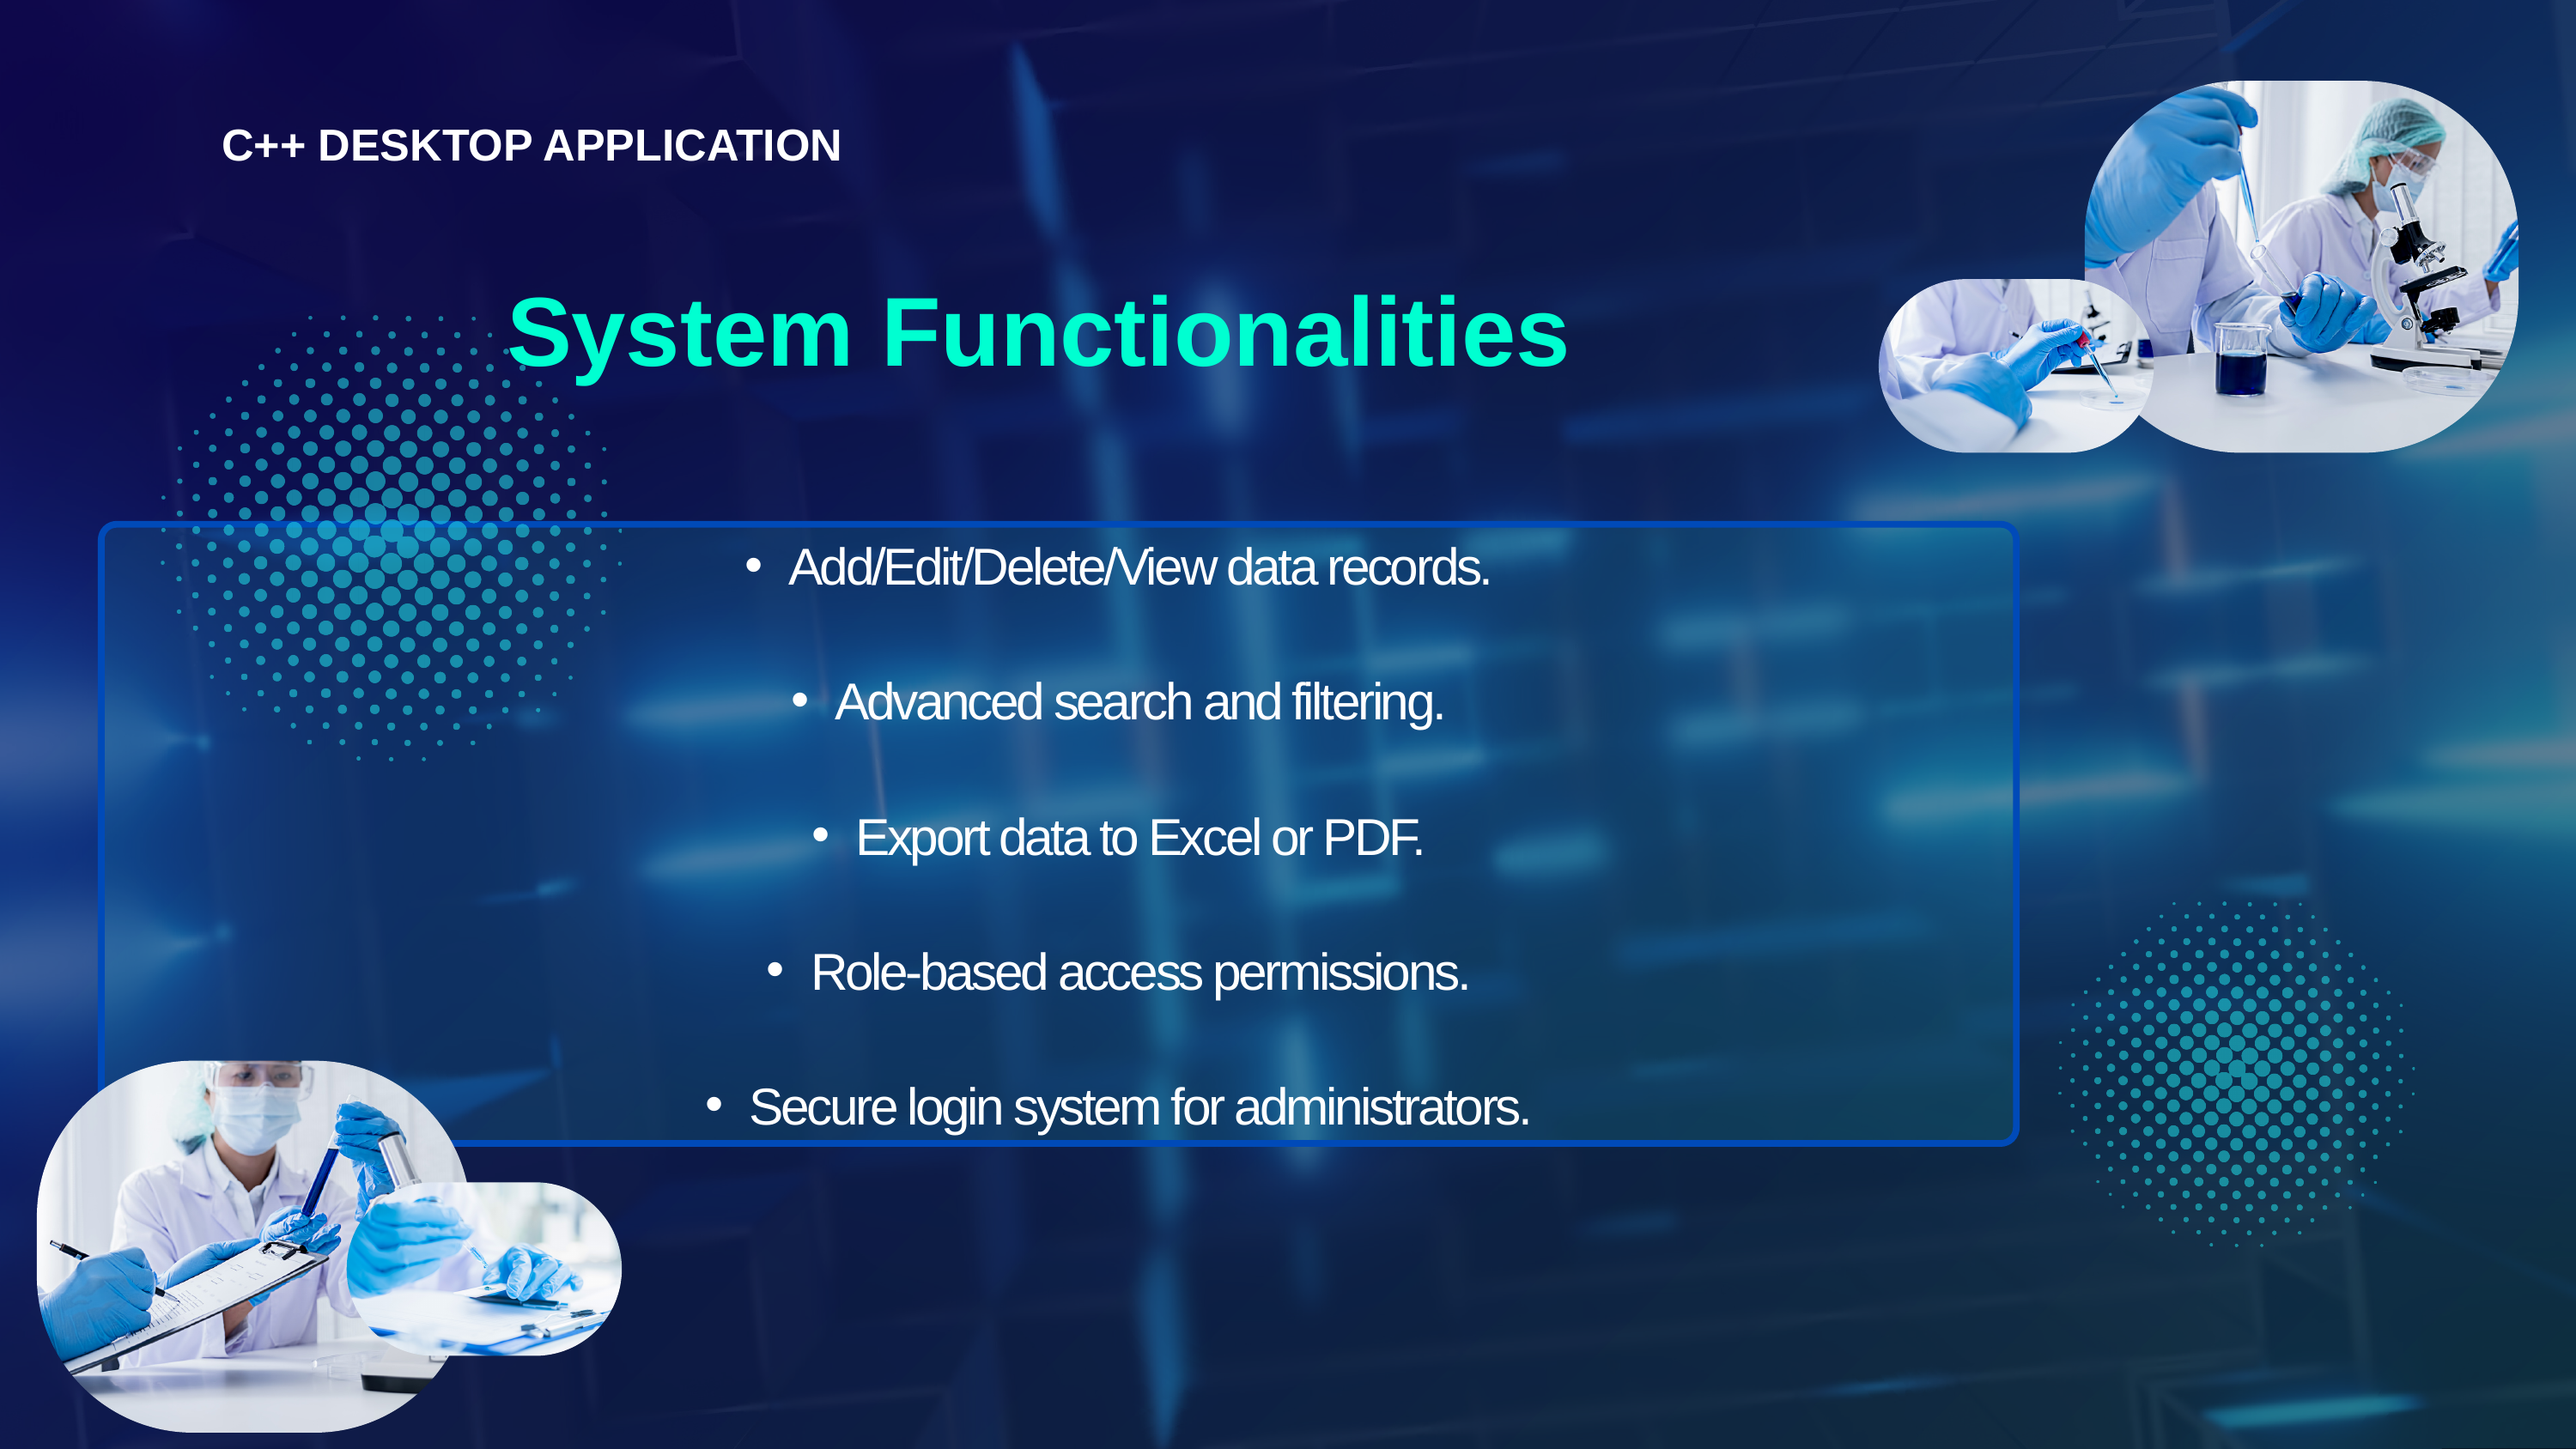

C++ DESKTOP APPLICATION

System Functionalities

Add/Edit/Delete/View data records.

Advanced search and filtering.

Export data to Excel or PDF.

Role-based access permissions.

Secure login system for administrators.